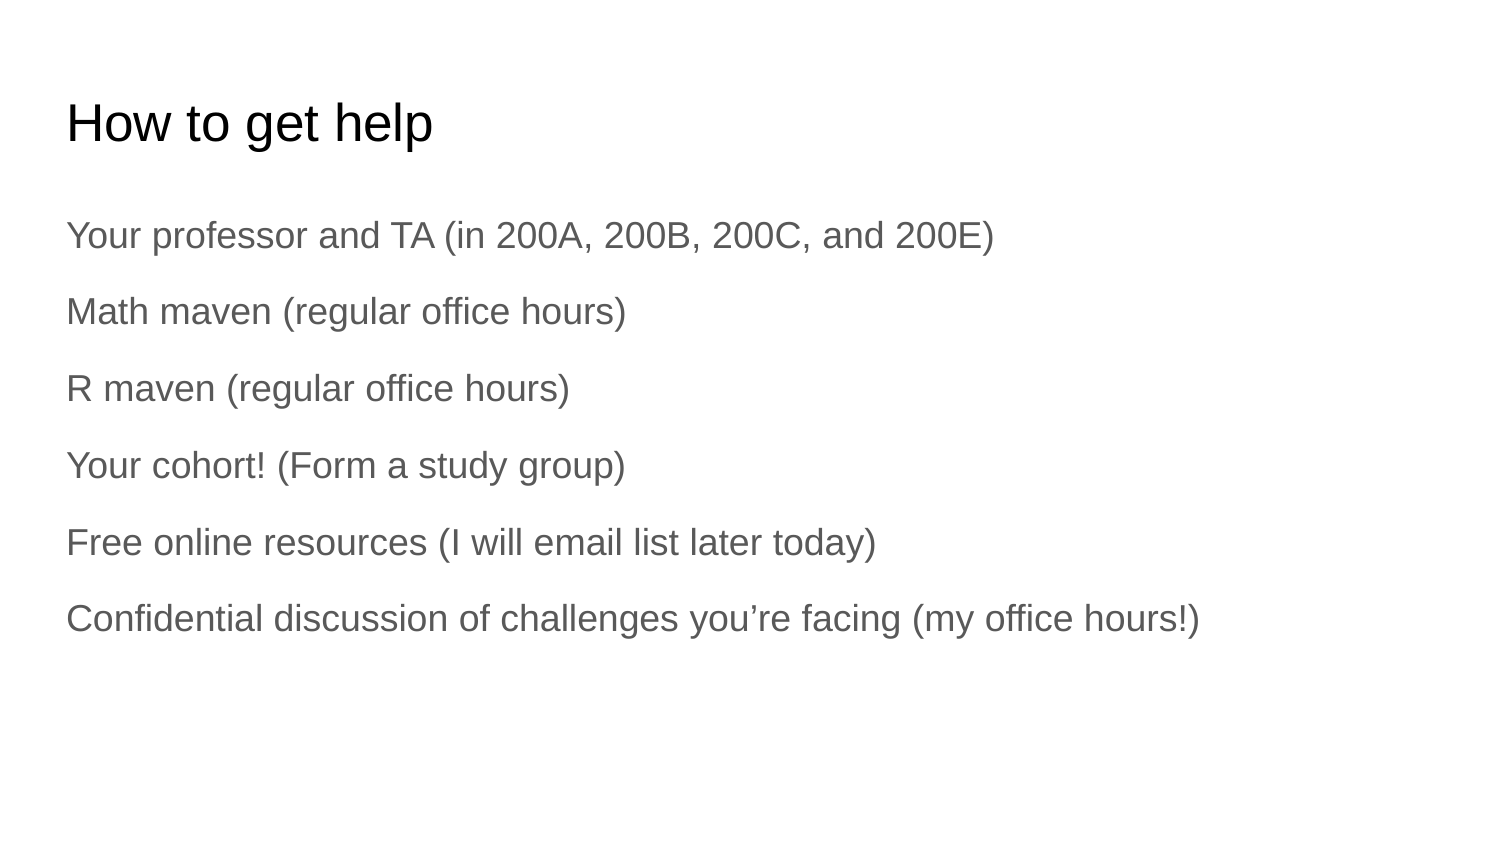

# How to get help
Your professor and TA (in 200A, 200B, 200C, and 200E)
Math maven (regular office hours)
R maven (regular office hours)
Your cohort! (Form a study group)
Free online resources (I will email list later today)
Confidential discussion of challenges you’re facing (my office hours!)